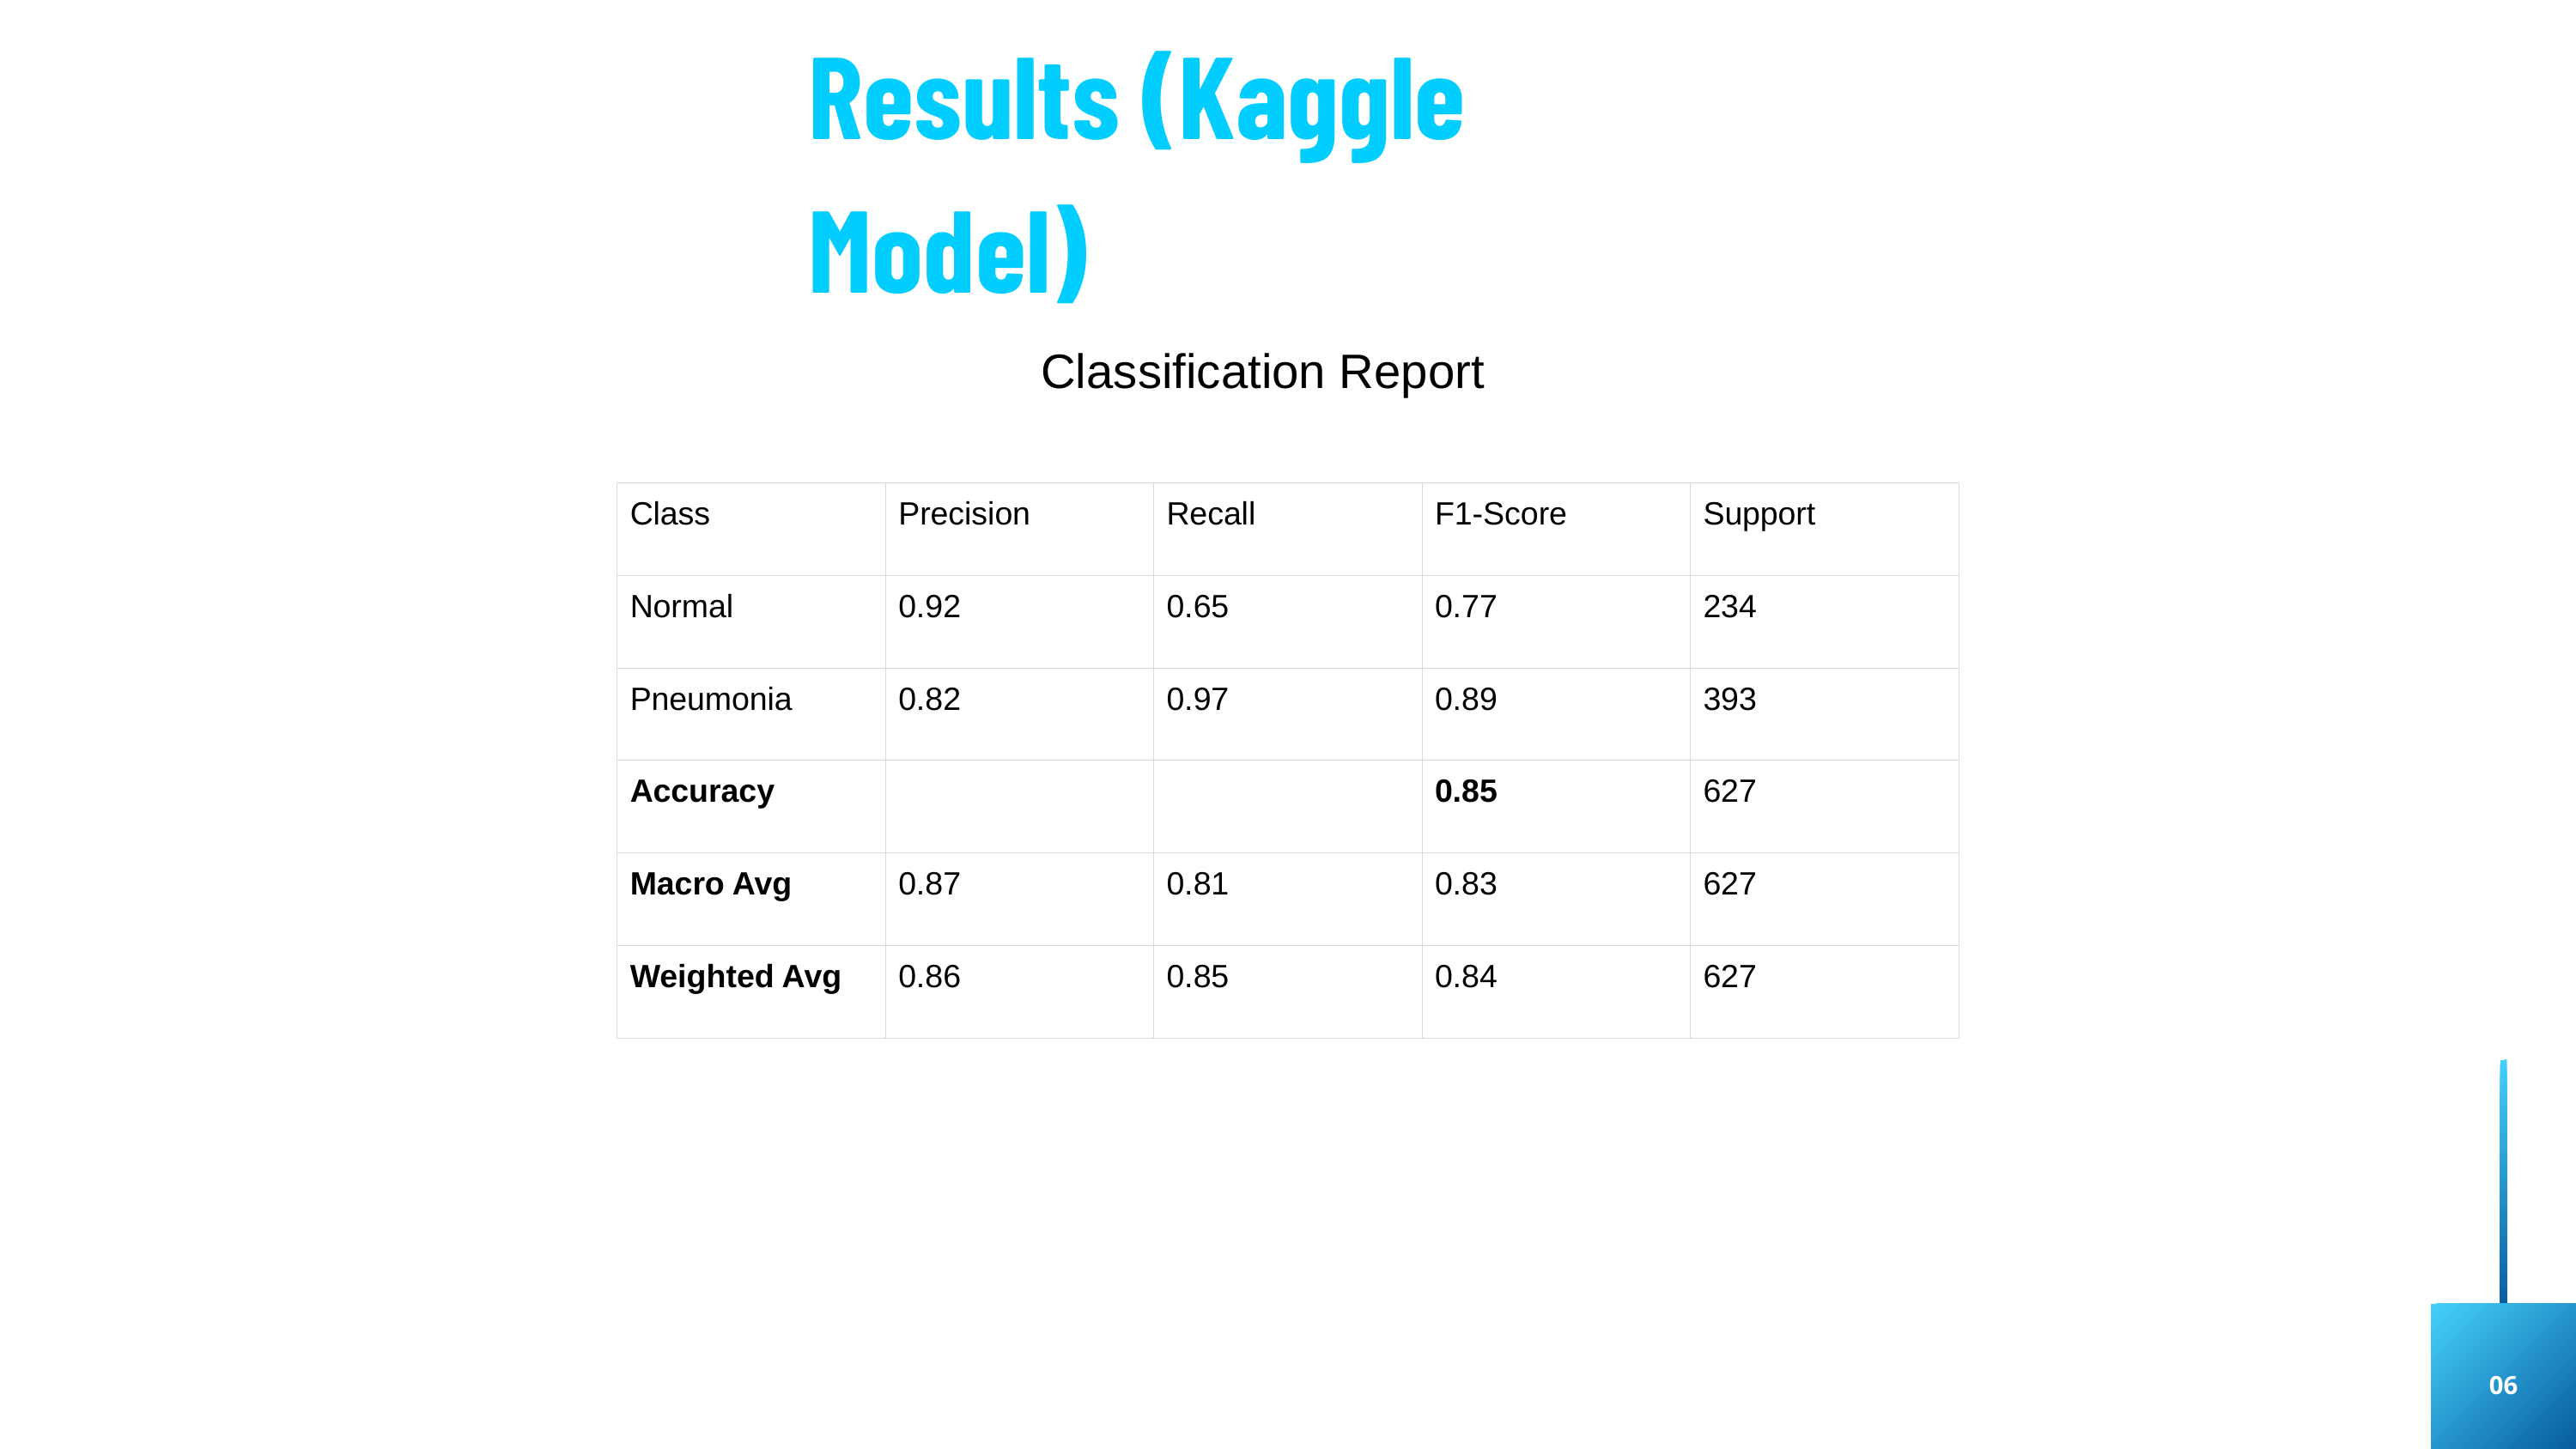

Results (Kaggle Model)
Classification Report
| Class | Precision | Recall | F1-Score | Support |
| --- | --- | --- | --- | --- |
| Normal | 0.92 | 0.65 | 0.77 | 234 |
| Pneumonia | 0.82 | 0.97 | 0.89 | 393 |
| Accuracy |  |  | 0.85 | 627 |
| Macro Avg | 0.87 | 0.81 | 0.83 | 627 |
| Weighted Avg | 0.86 | 0.85 | 0.84 | 627 |

06